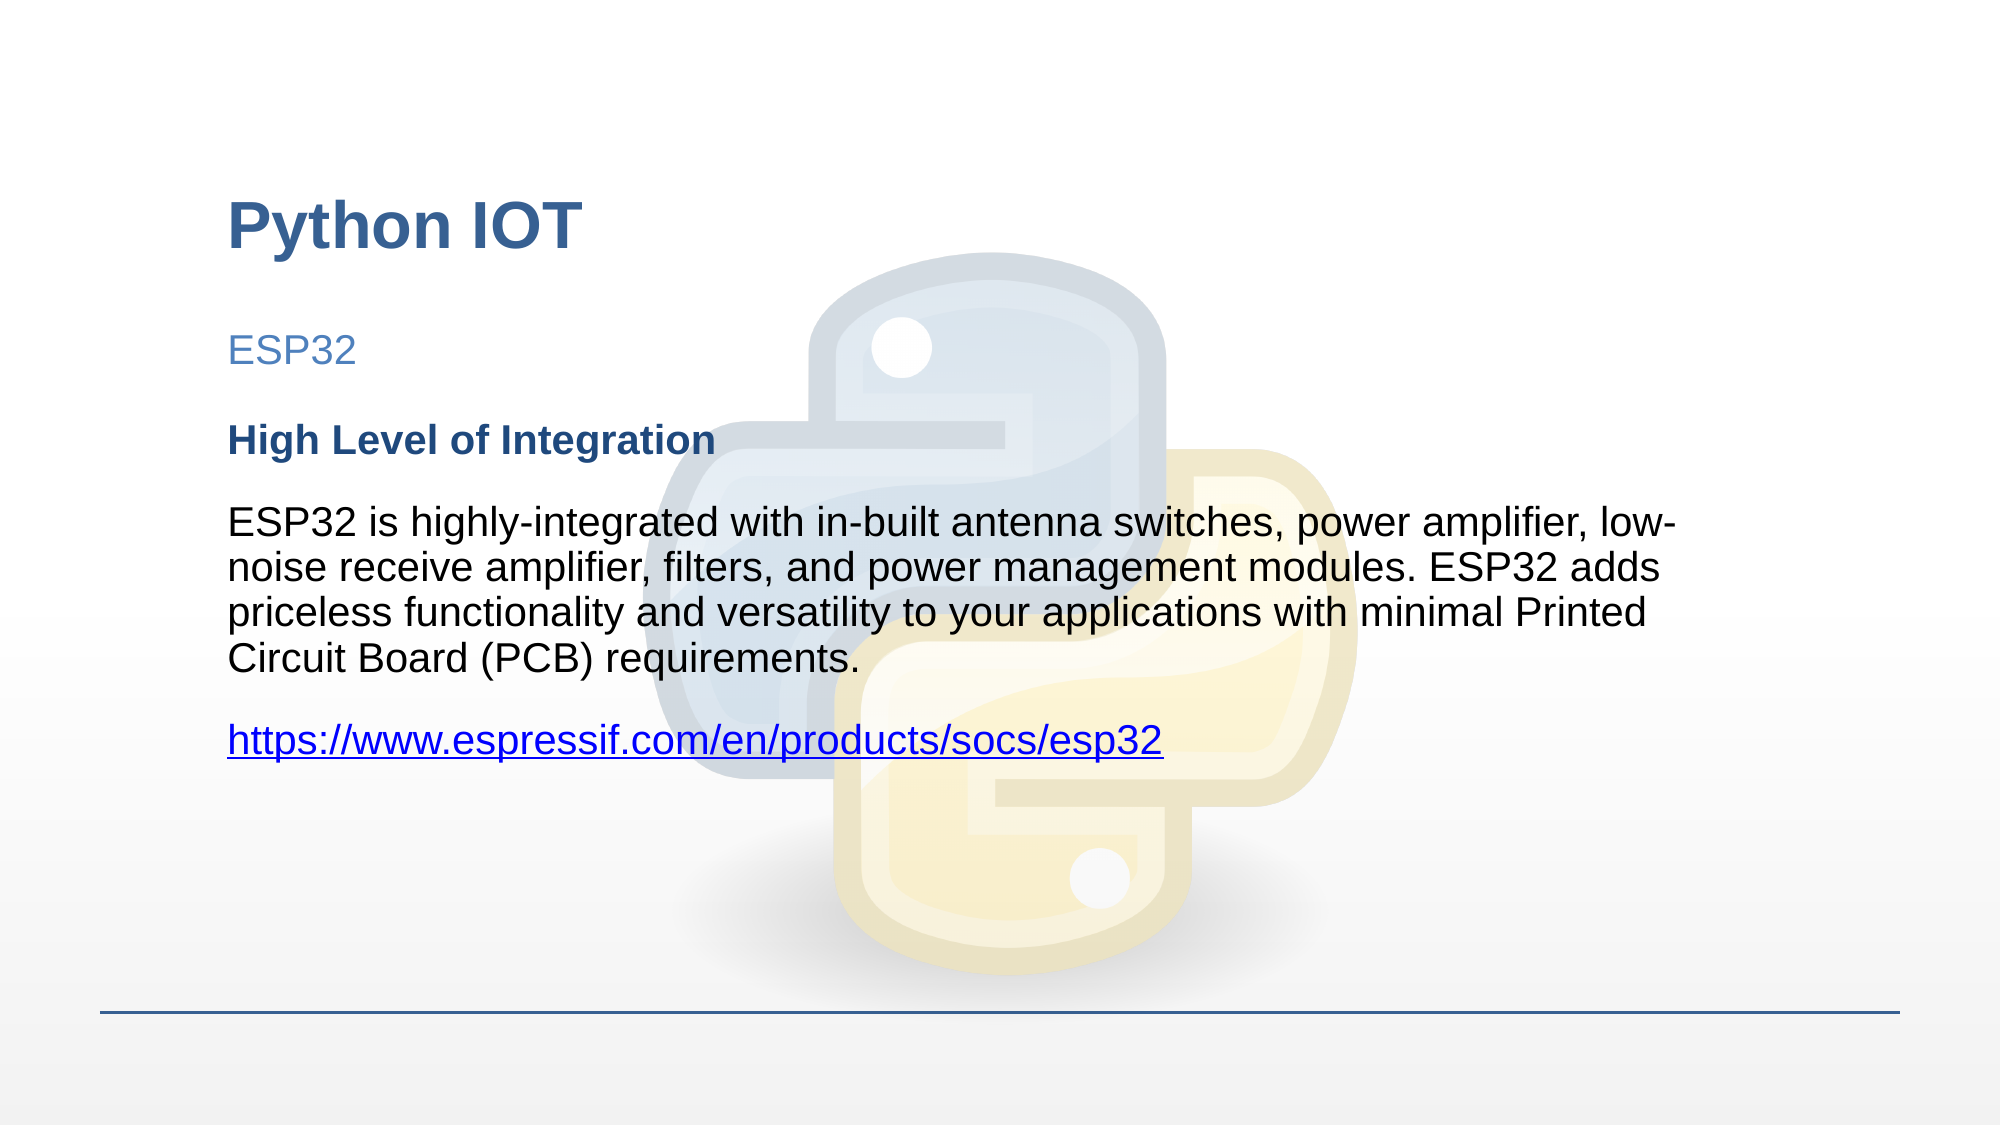

# Python IOT
ESP32
High Level of Integration
ESP32 is highly-integrated with in-built antenna switches, power amplifier, low-noise receive amplifier, filters, and power management modules. ESP32 adds priceless functionality and versatility to your applications with minimal Printed Circuit Board (PCB) requirements.
https://www.espressif.com/en/products/socs/esp32